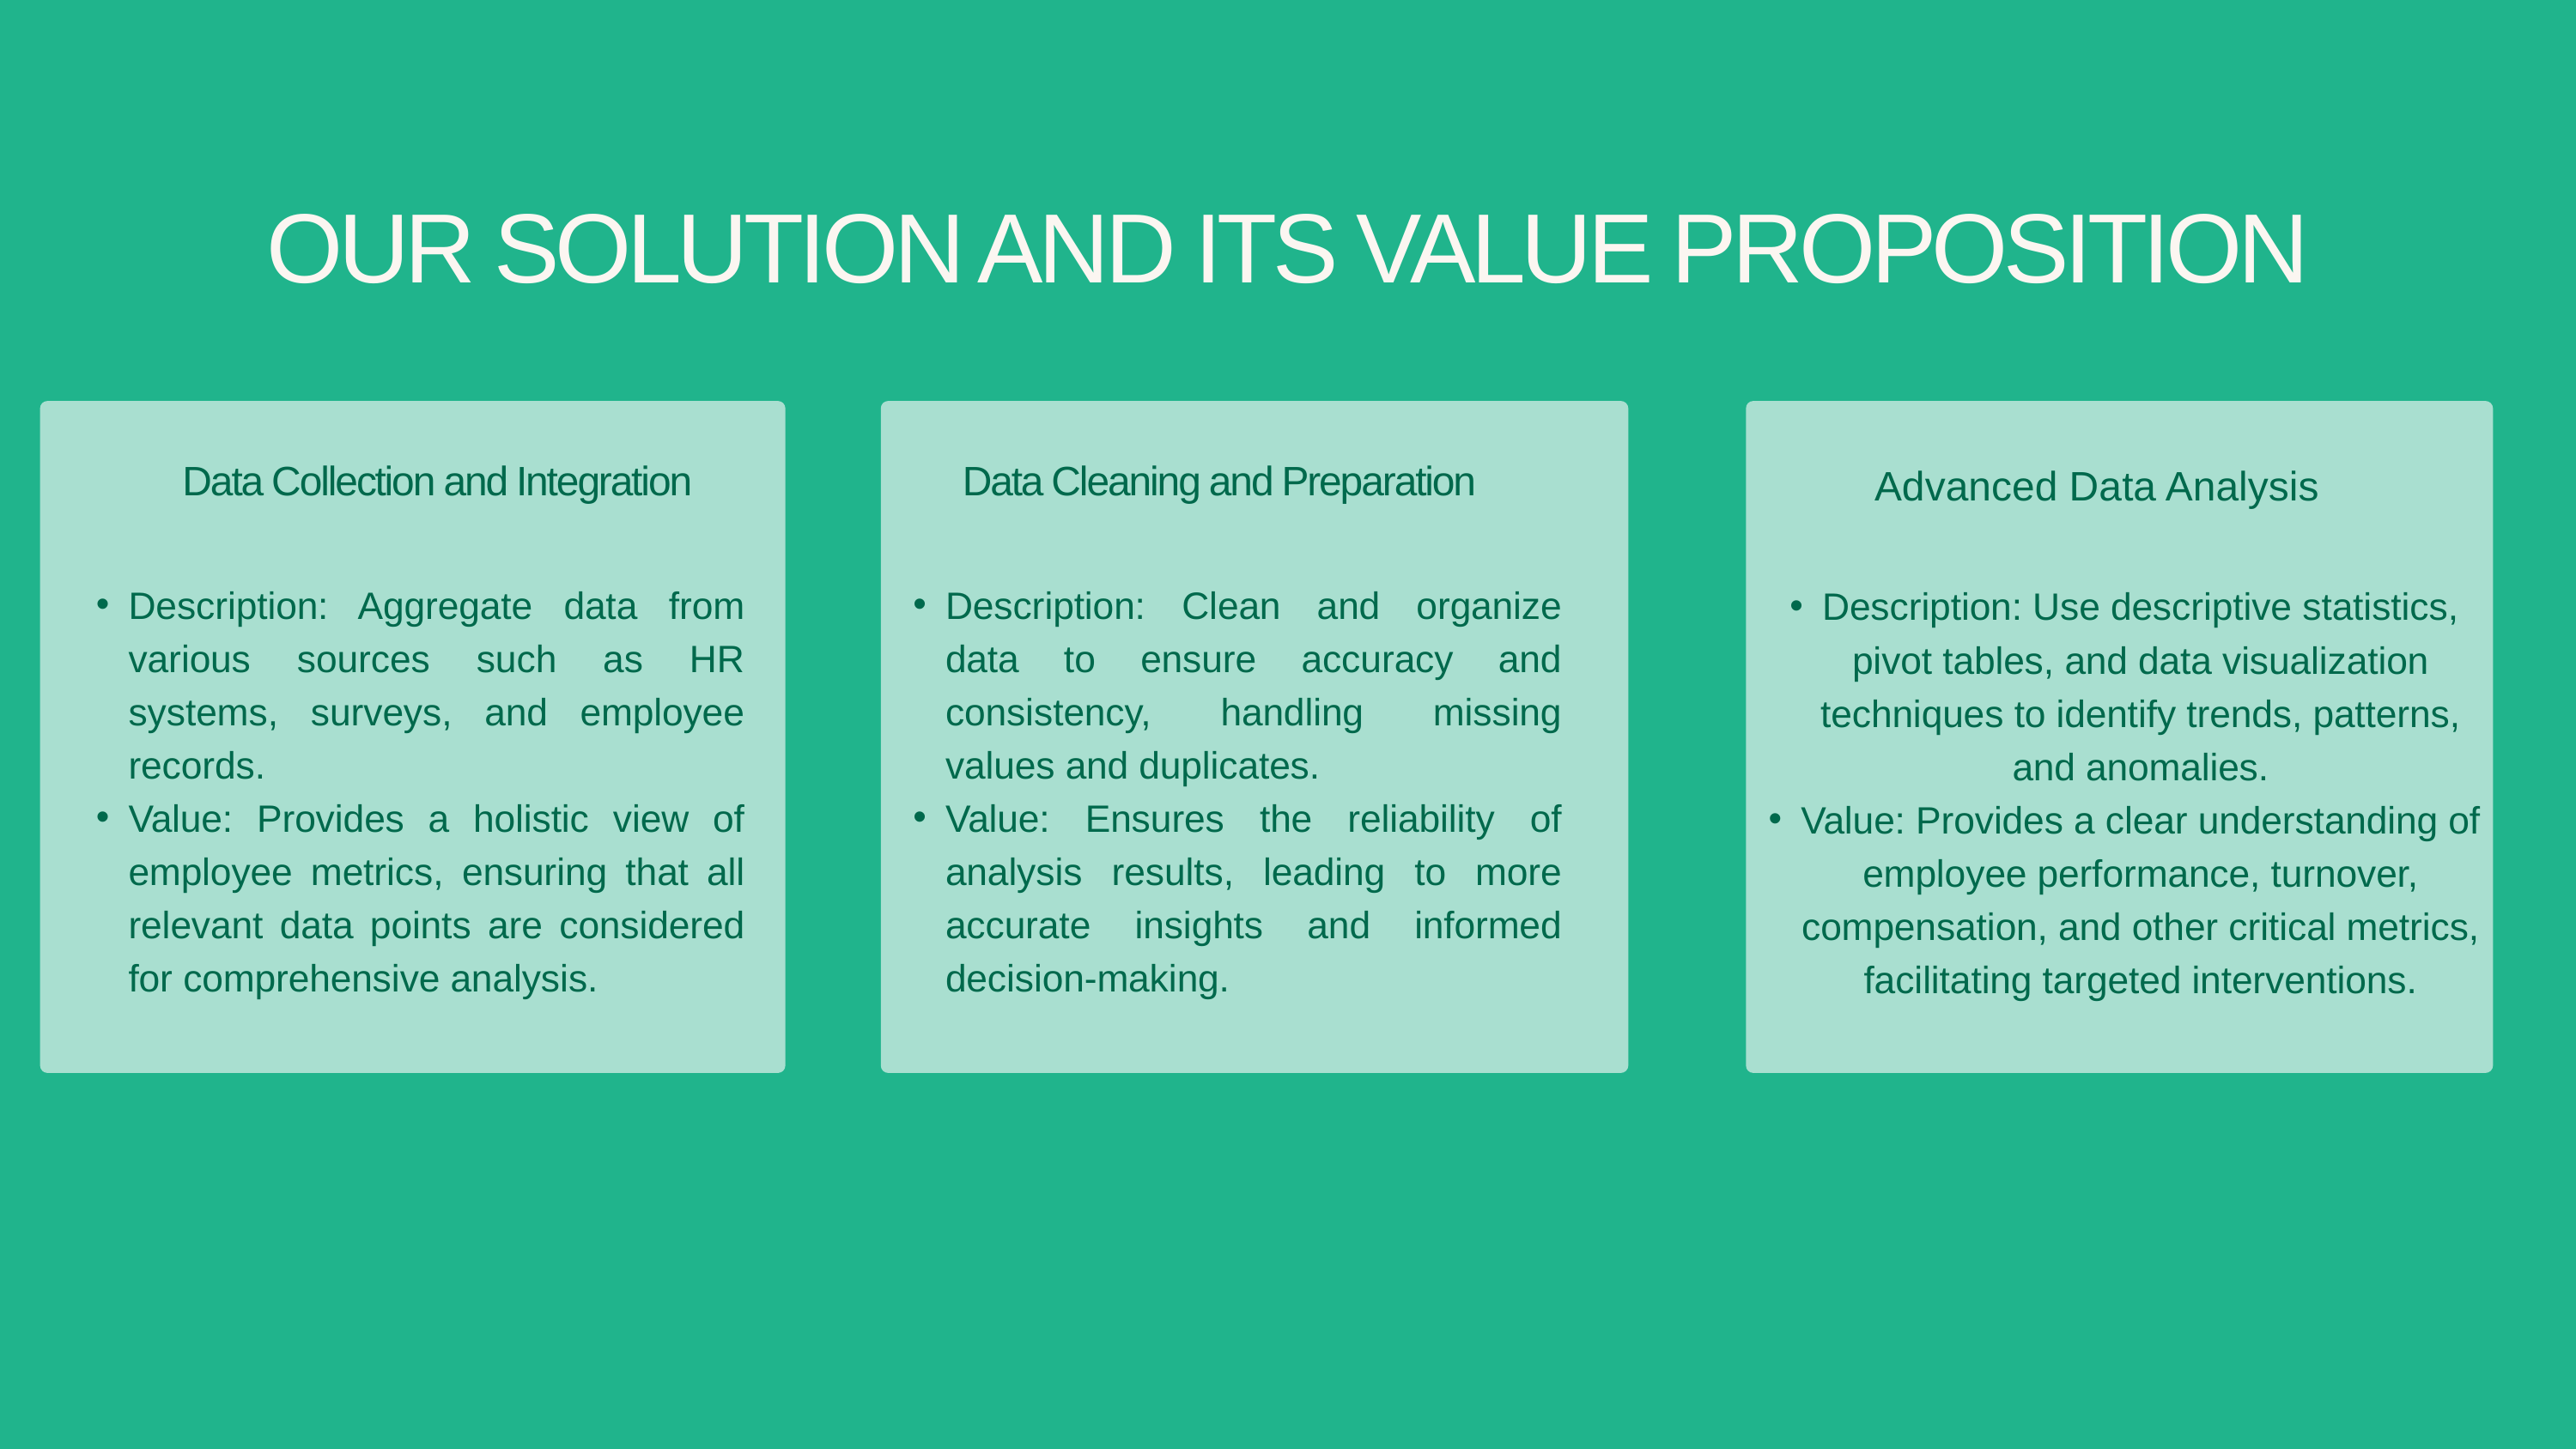

OUR SOLUTION AND ITS VALUE PROPOSITION

Advanced Data Analysis
Data Collection and Integration
Data Cleaning and Preparation
Description: Aggregate data from various sources such as HR systems, surveys, and employee records.
Value: Provides a holistic view of employee metrics, ensuring that all relevant data points are considered for comprehensive analysis.

Description: Clean and organize data to ensure accuracy and consistency, handling missing values and duplicates.
Value: Ensures the reliability of analysis results, leading to more accurate insights and informed decision-making.

Description: Use descriptive statistics, pivot tables, and data visualization techniques to identify trends, patterns, and anomalies.
Value: Provides a clear understanding of employee performance, turnover, compensation, and other critical metrics, facilitating targeted interventions.